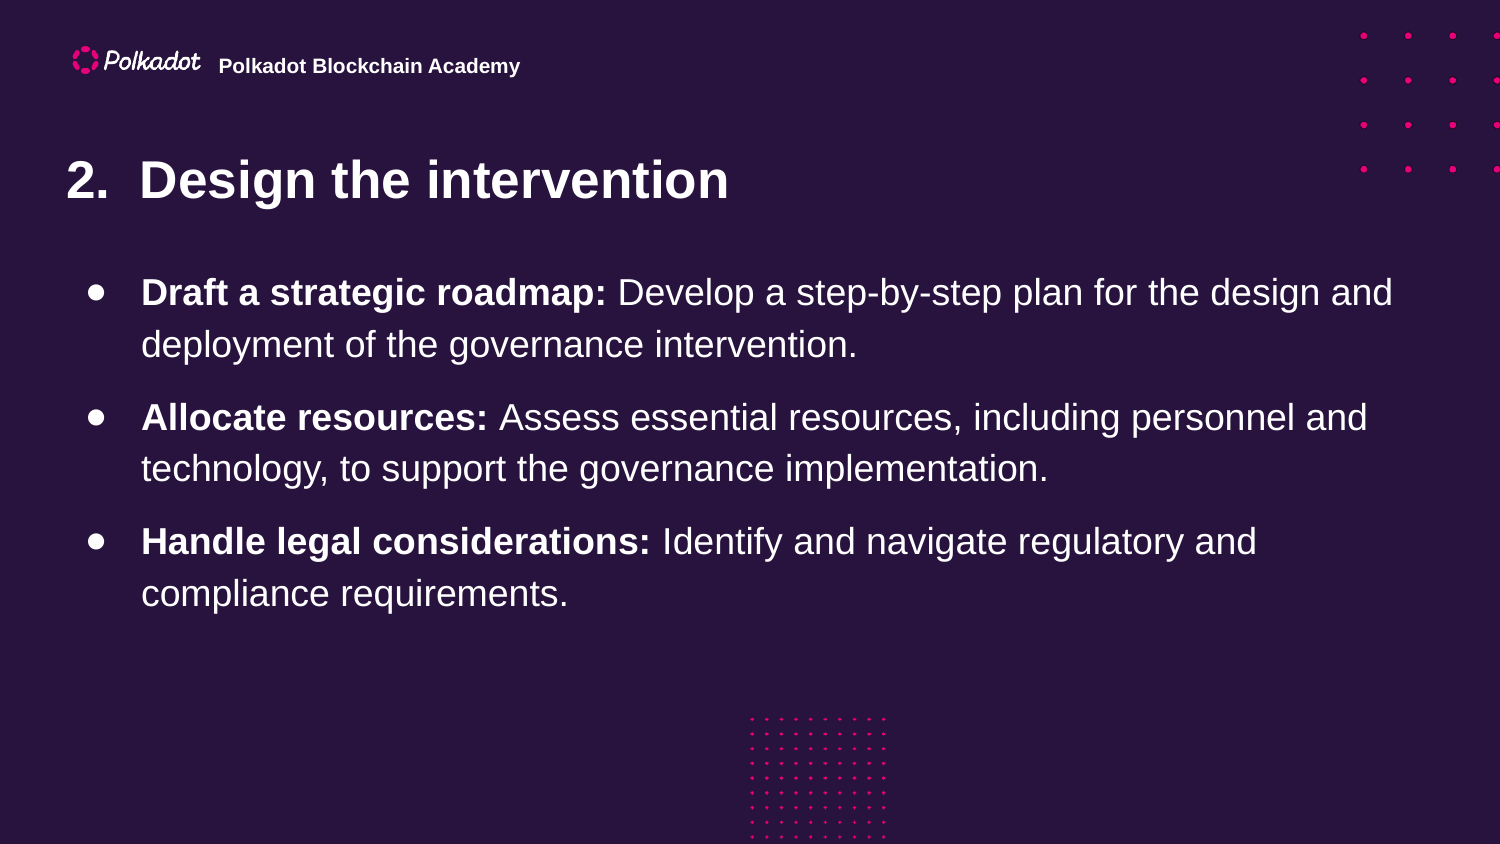

2.  Design the intervention
Draft a strategic roadmap: Develop a step-by-step plan for the design and deployment of the governance intervention.
Allocate resources: Assess essential resources, including personnel and technology, to support the governance implementation.
Handle legal considerations: Identify and navigate regulatory and compliance requirements.